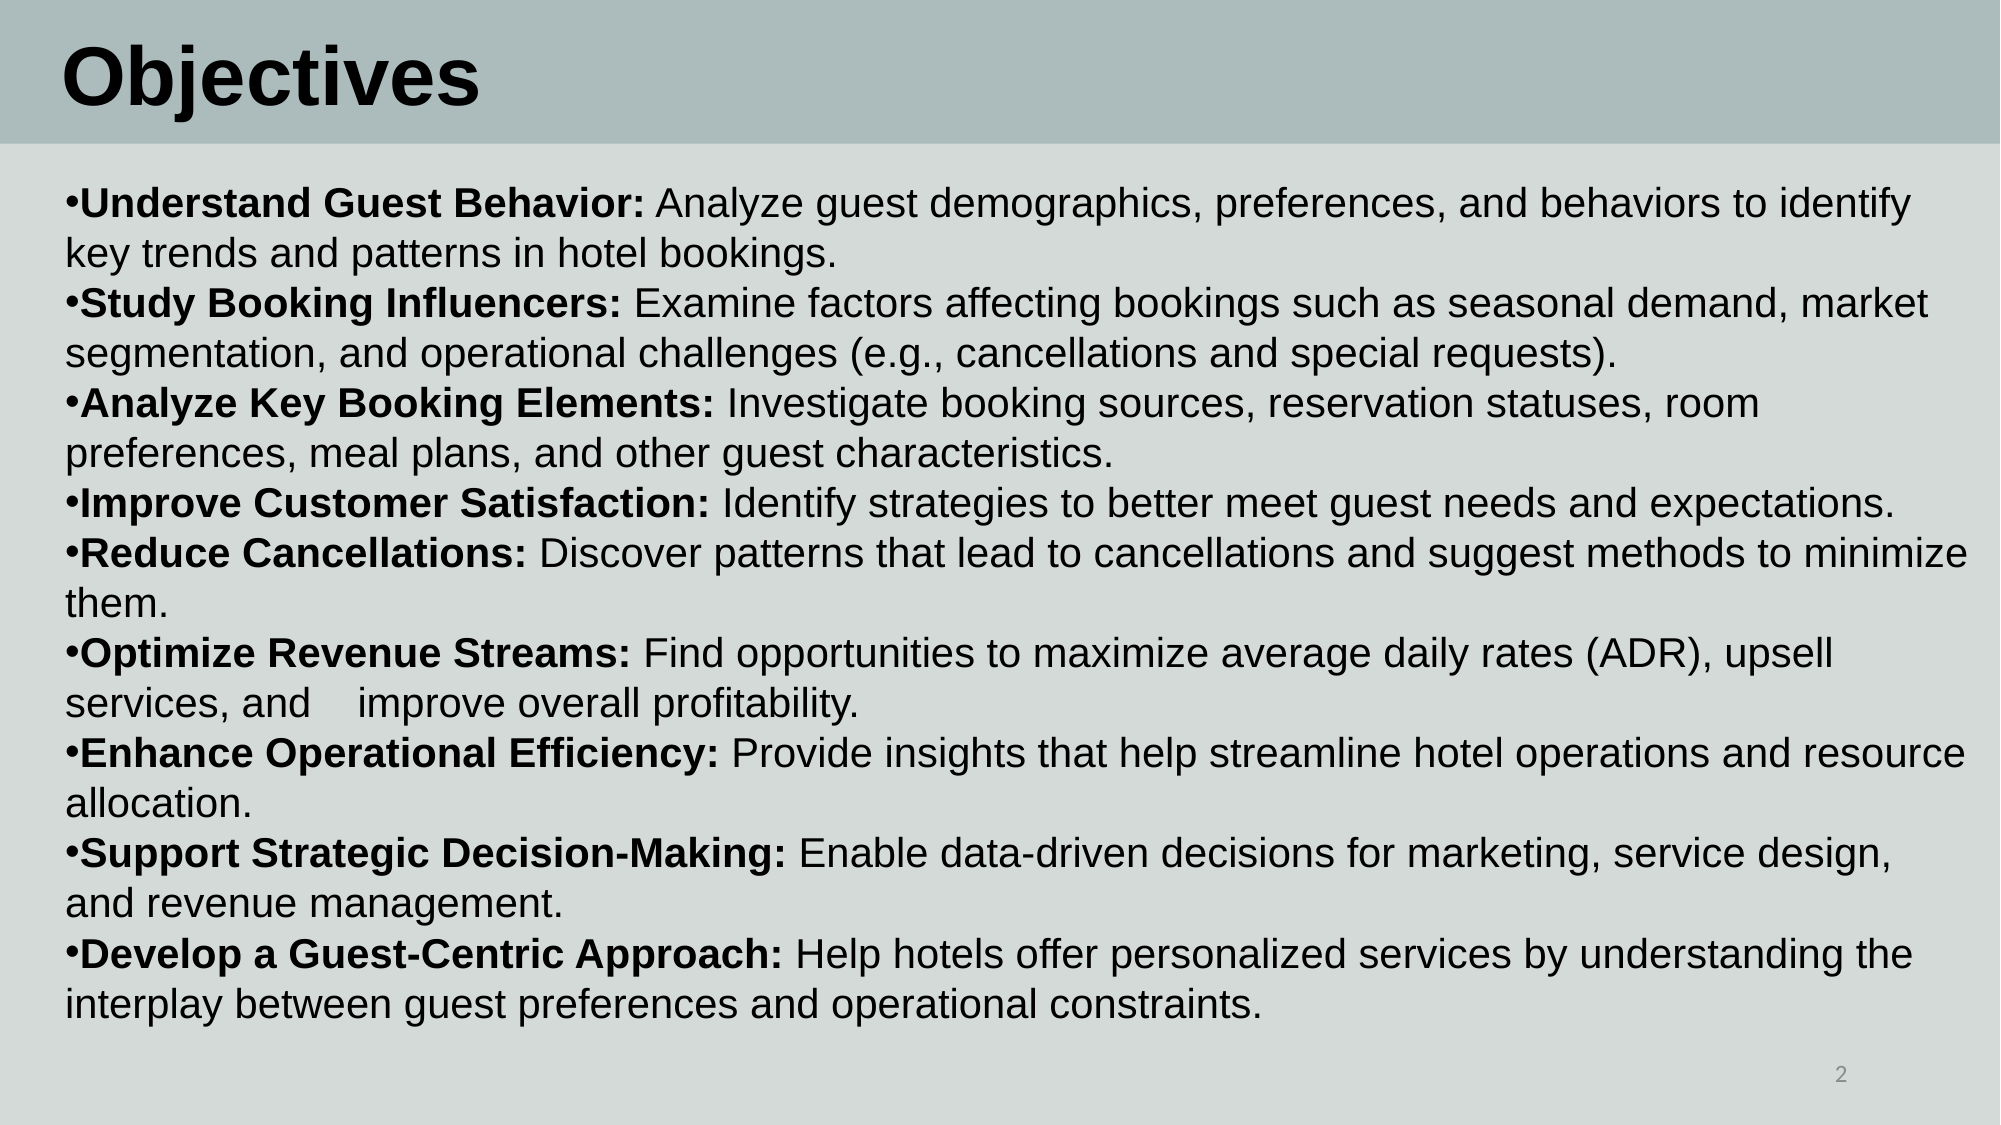

Objectives
Understand Guest Behavior: Analyze guest demographics, preferences, and behaviors to identify key trends and patterns in hotel bookings.
Study Booking Influencers: Examine factors affecting bookings such as seasonal demand, market segmentation, and operational challenges (e.g., cancellations and special requests).
Analyze Key Booking Elements: Investigate booking sources, reservation statuses, room preferences, meal plans, and other guest characteristics.
Improve Customer Satisfaction: Identify strategies to better meet guest needs and expectations.
Reduce Cancellations: Discover patterns that lead to cancellations and suggest methods to minimize them.
Optimize Revenue Streams: Find opportunities to maximize average daily rates (ADR), upsell services, and    improve overall profitability.
Enhance Operational Efficiency: Provide insights that help streamline hotel operations and resource allocation.
Support Strategic Decision-Making: Enable data-driven decisions for marketing, service design, and revenue management.
Develop a Guest-Centric Approach: Help hotels offer personalized services by understanding the interplay between guest preferences and operational constraints.

2